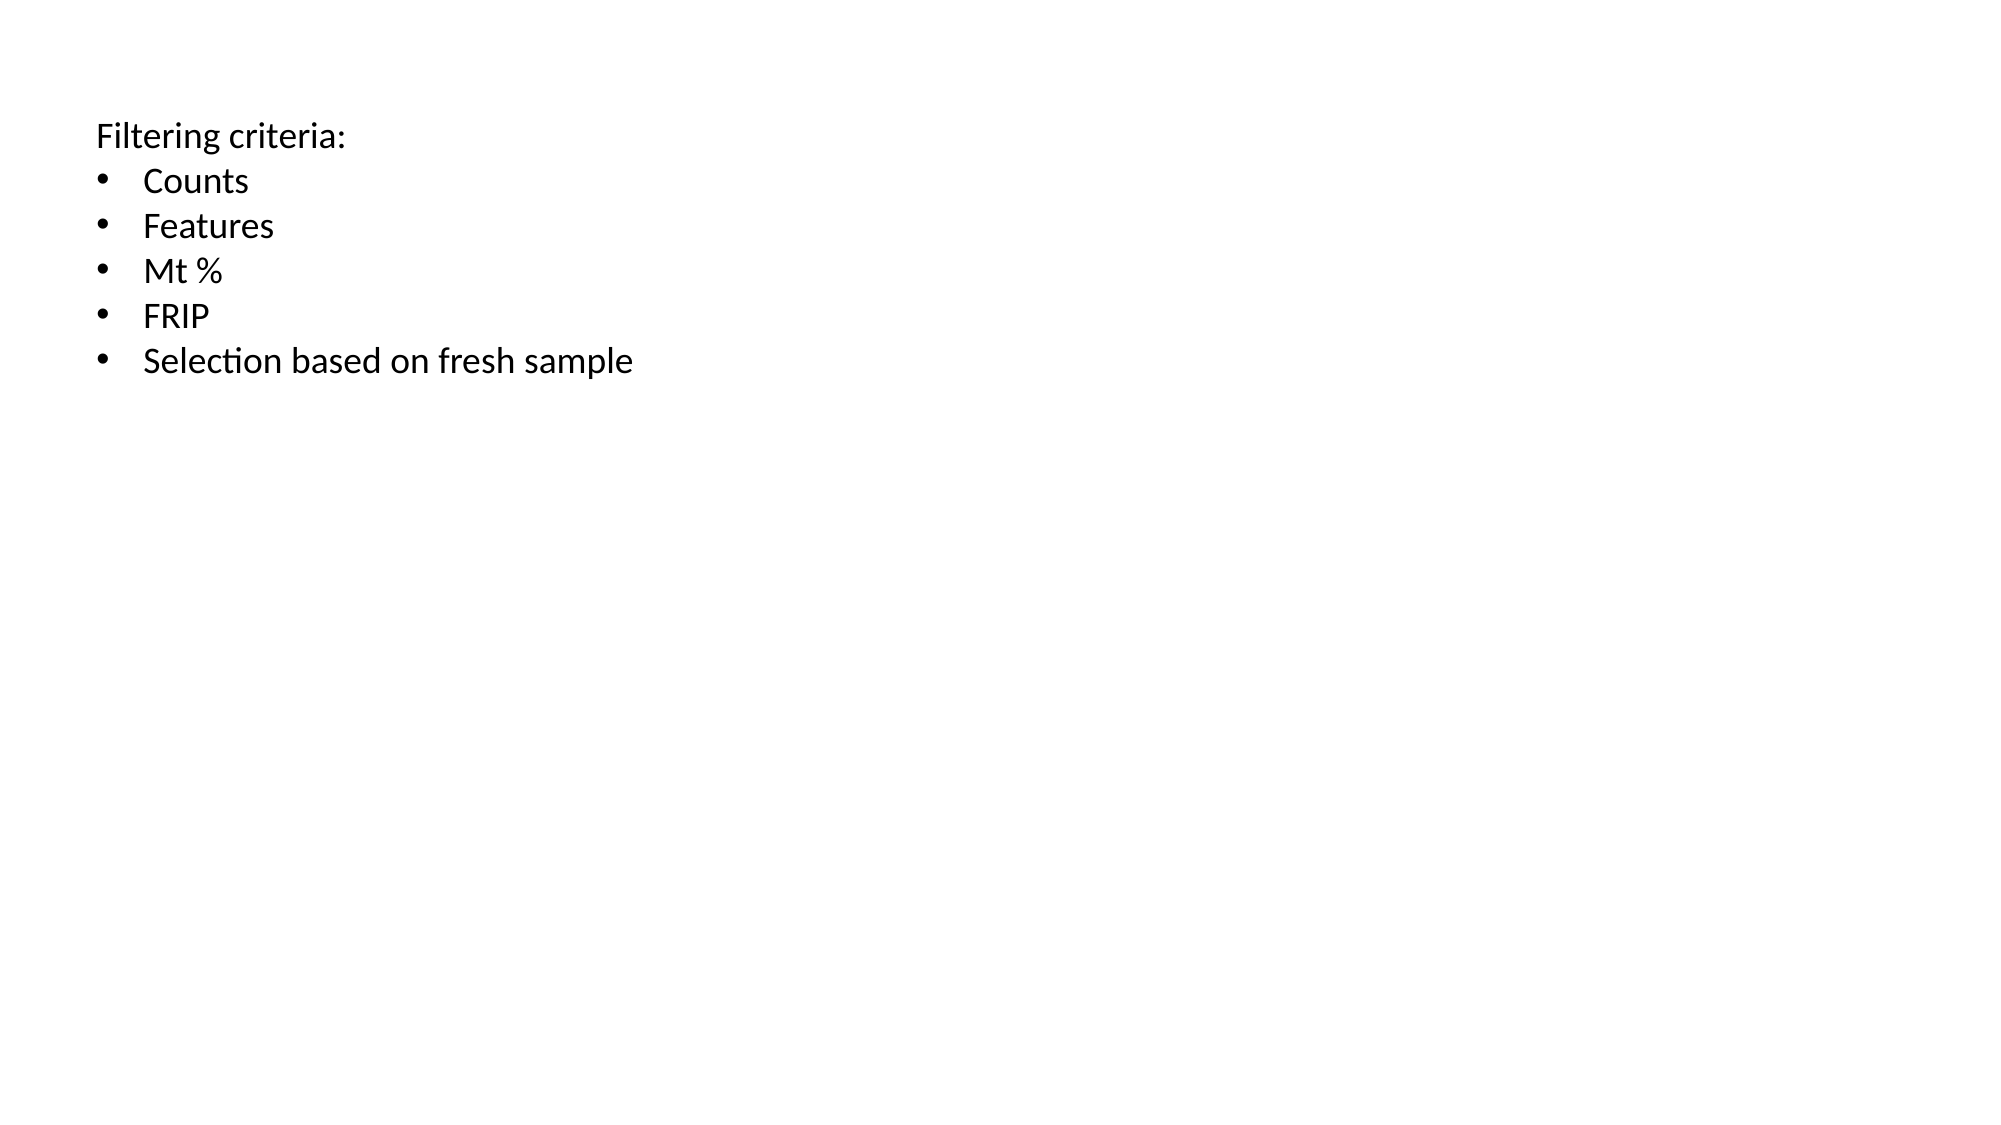

Filtering criteria:
Counts
Features
Mt %
FRIP
Selection based on fresh sample